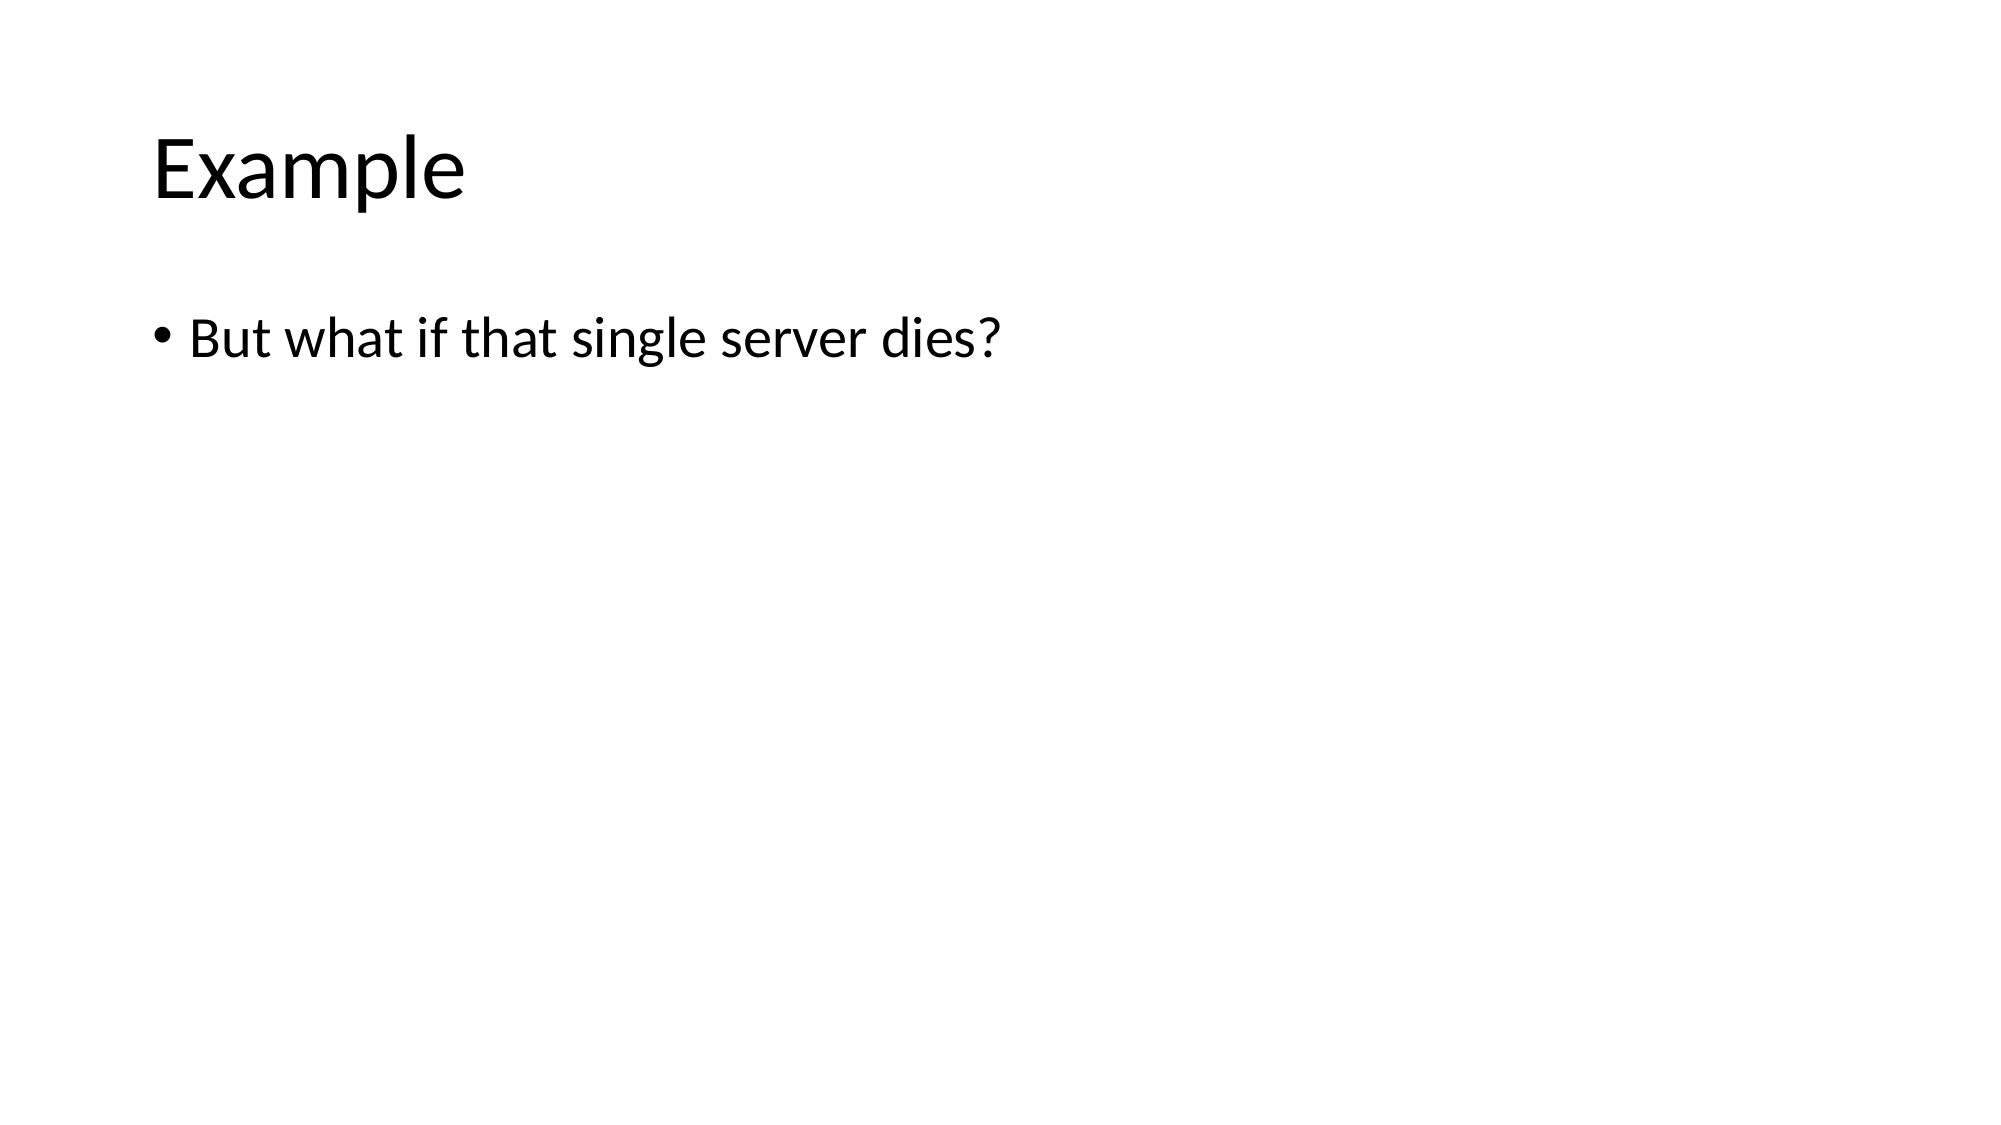

# Example
But what if that single server dies?